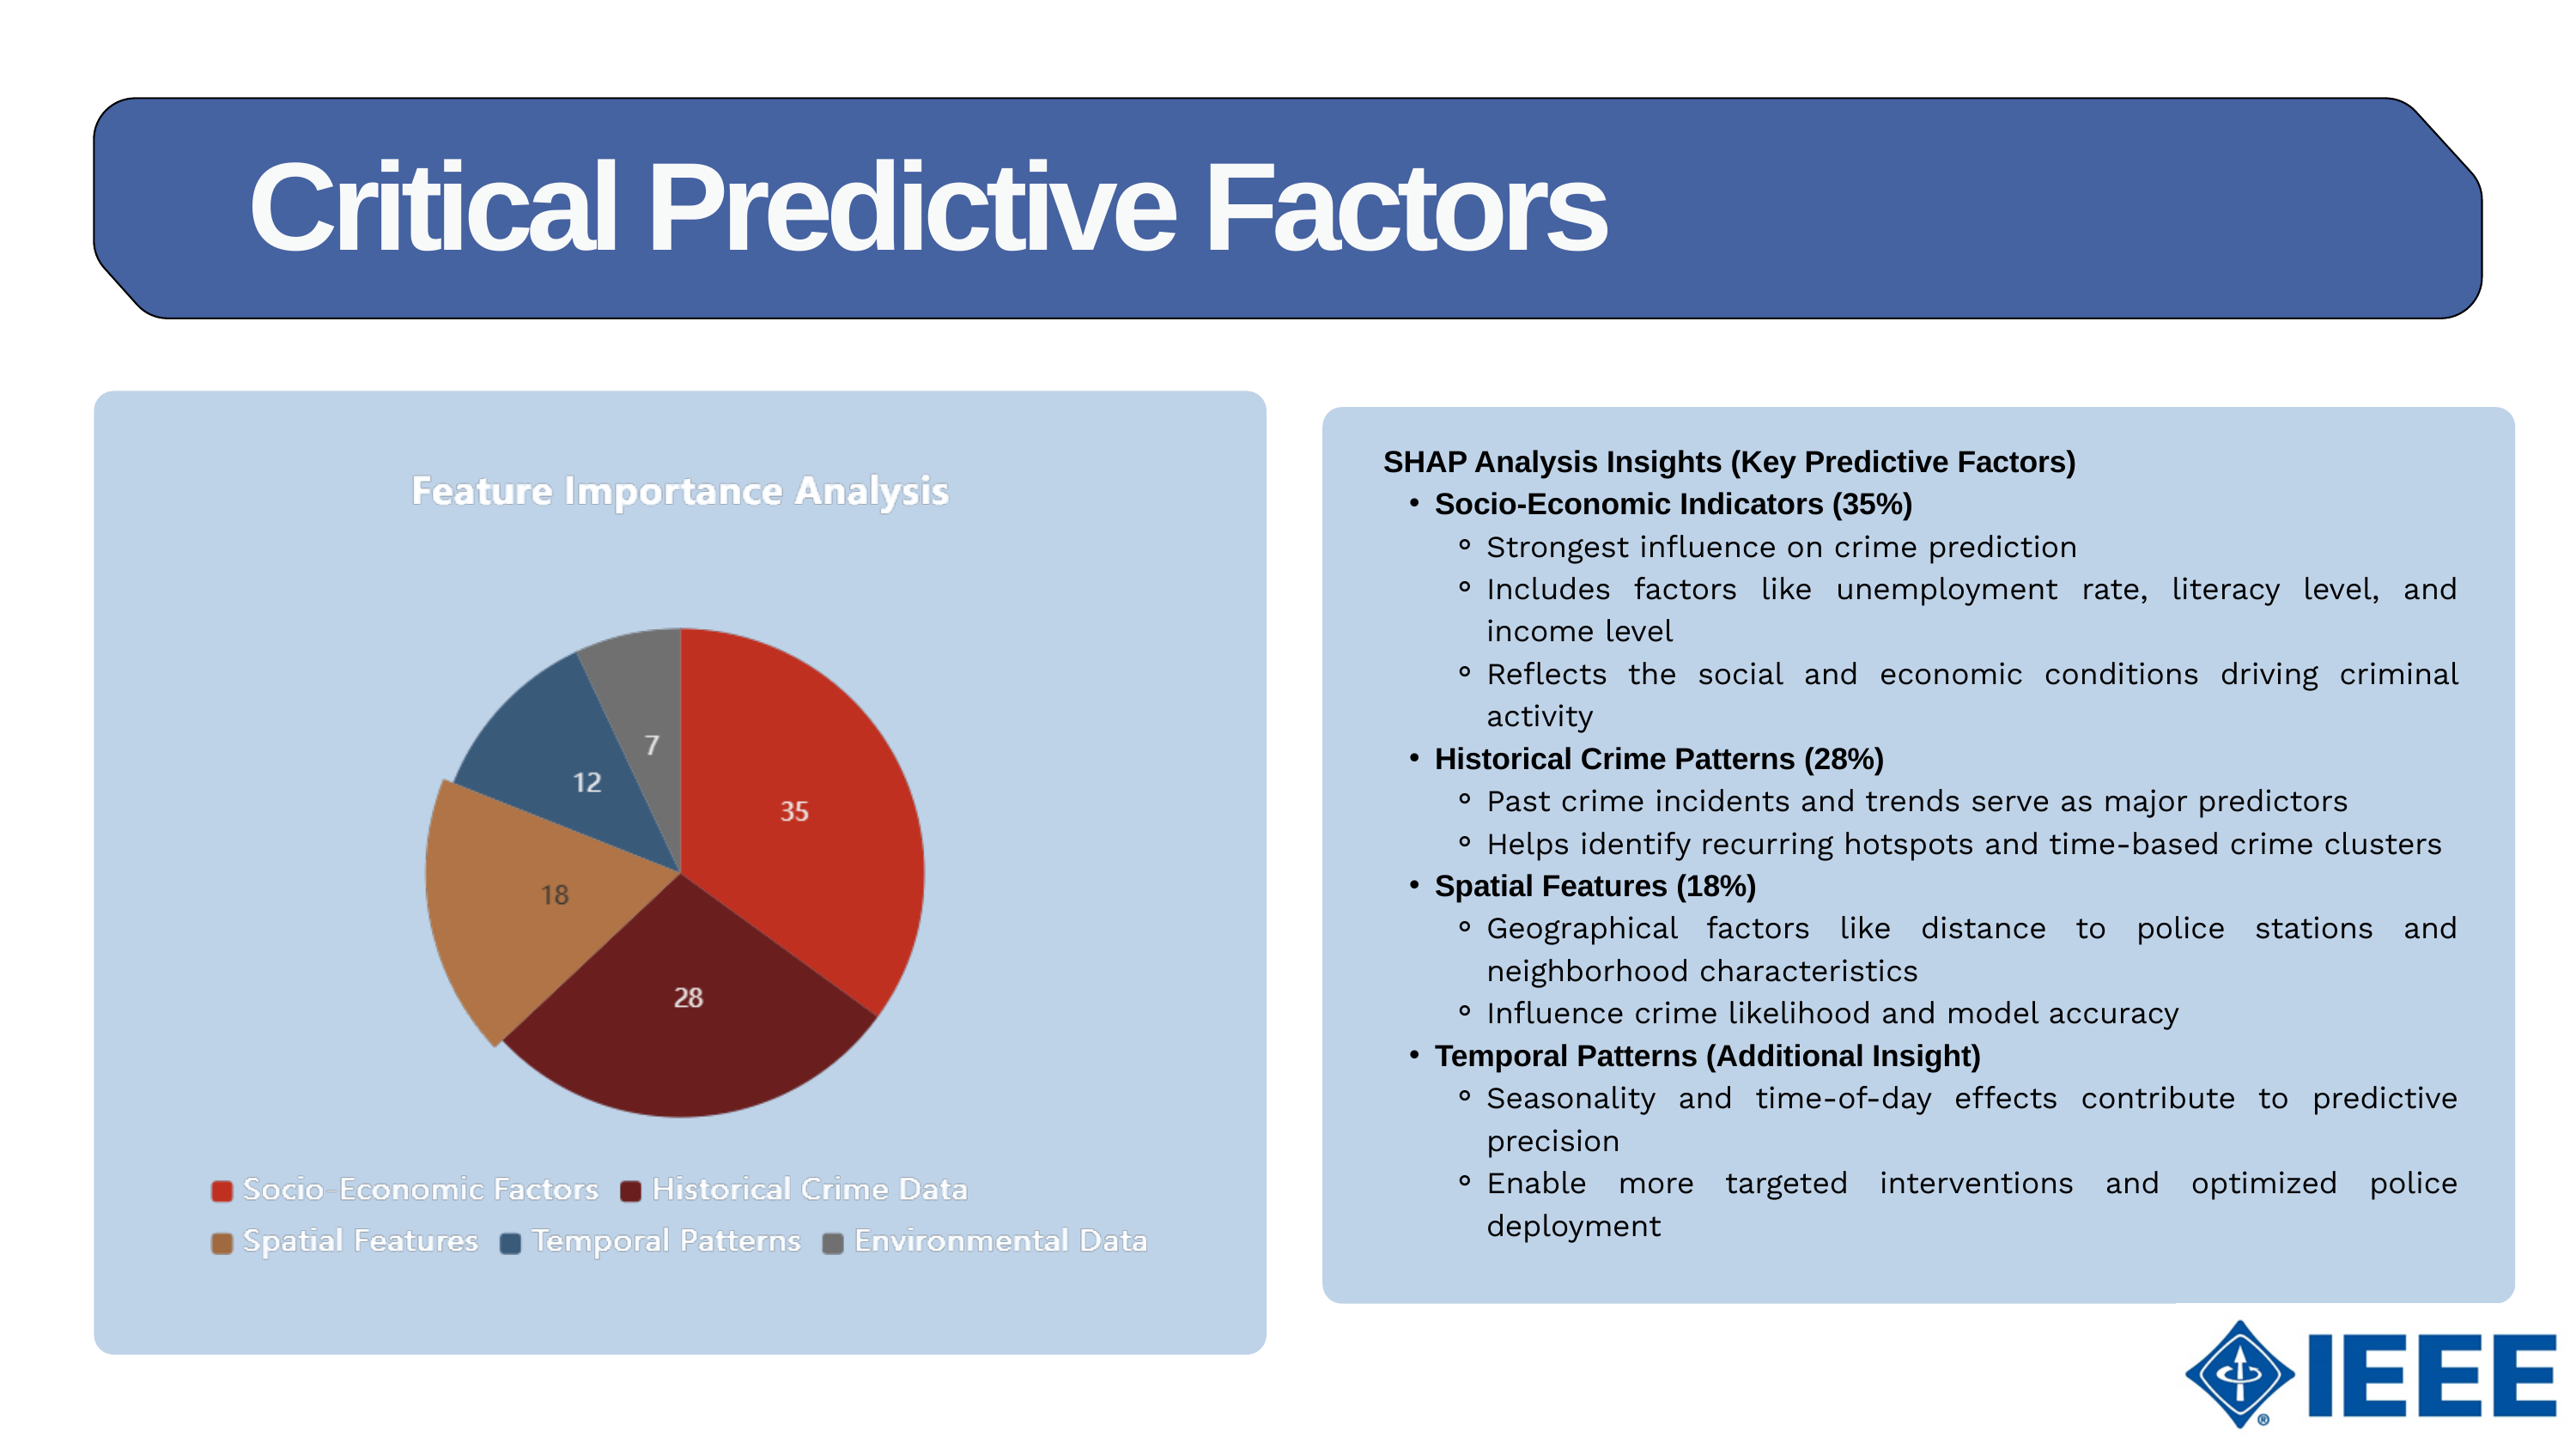

Critical Predictive Factors

SHAP Analysis Insights (Key Predictive Factors)
Socio-Economic Indicators (35%)
Strongest influence on crime prediction
Includes factors like unemployment rate, literacy level, and income level
Reflects the social and economic conditions driving criminal activity
Historical Crime Patterns (28%)
Past crime incidents and trends serve as major predictors
Helps identify recurring hotspots and time-based crime clusters
Spatial Features (18%)
Geographical factors like distance to police stations and neighborhood characteristics
Influence crime likelihood and model accuracy
Temporal Patterns (Additional Insight)
Seasonality and time-of-day effects contribute to predictive precision
Enable more targeted interventions and optimized police deployment